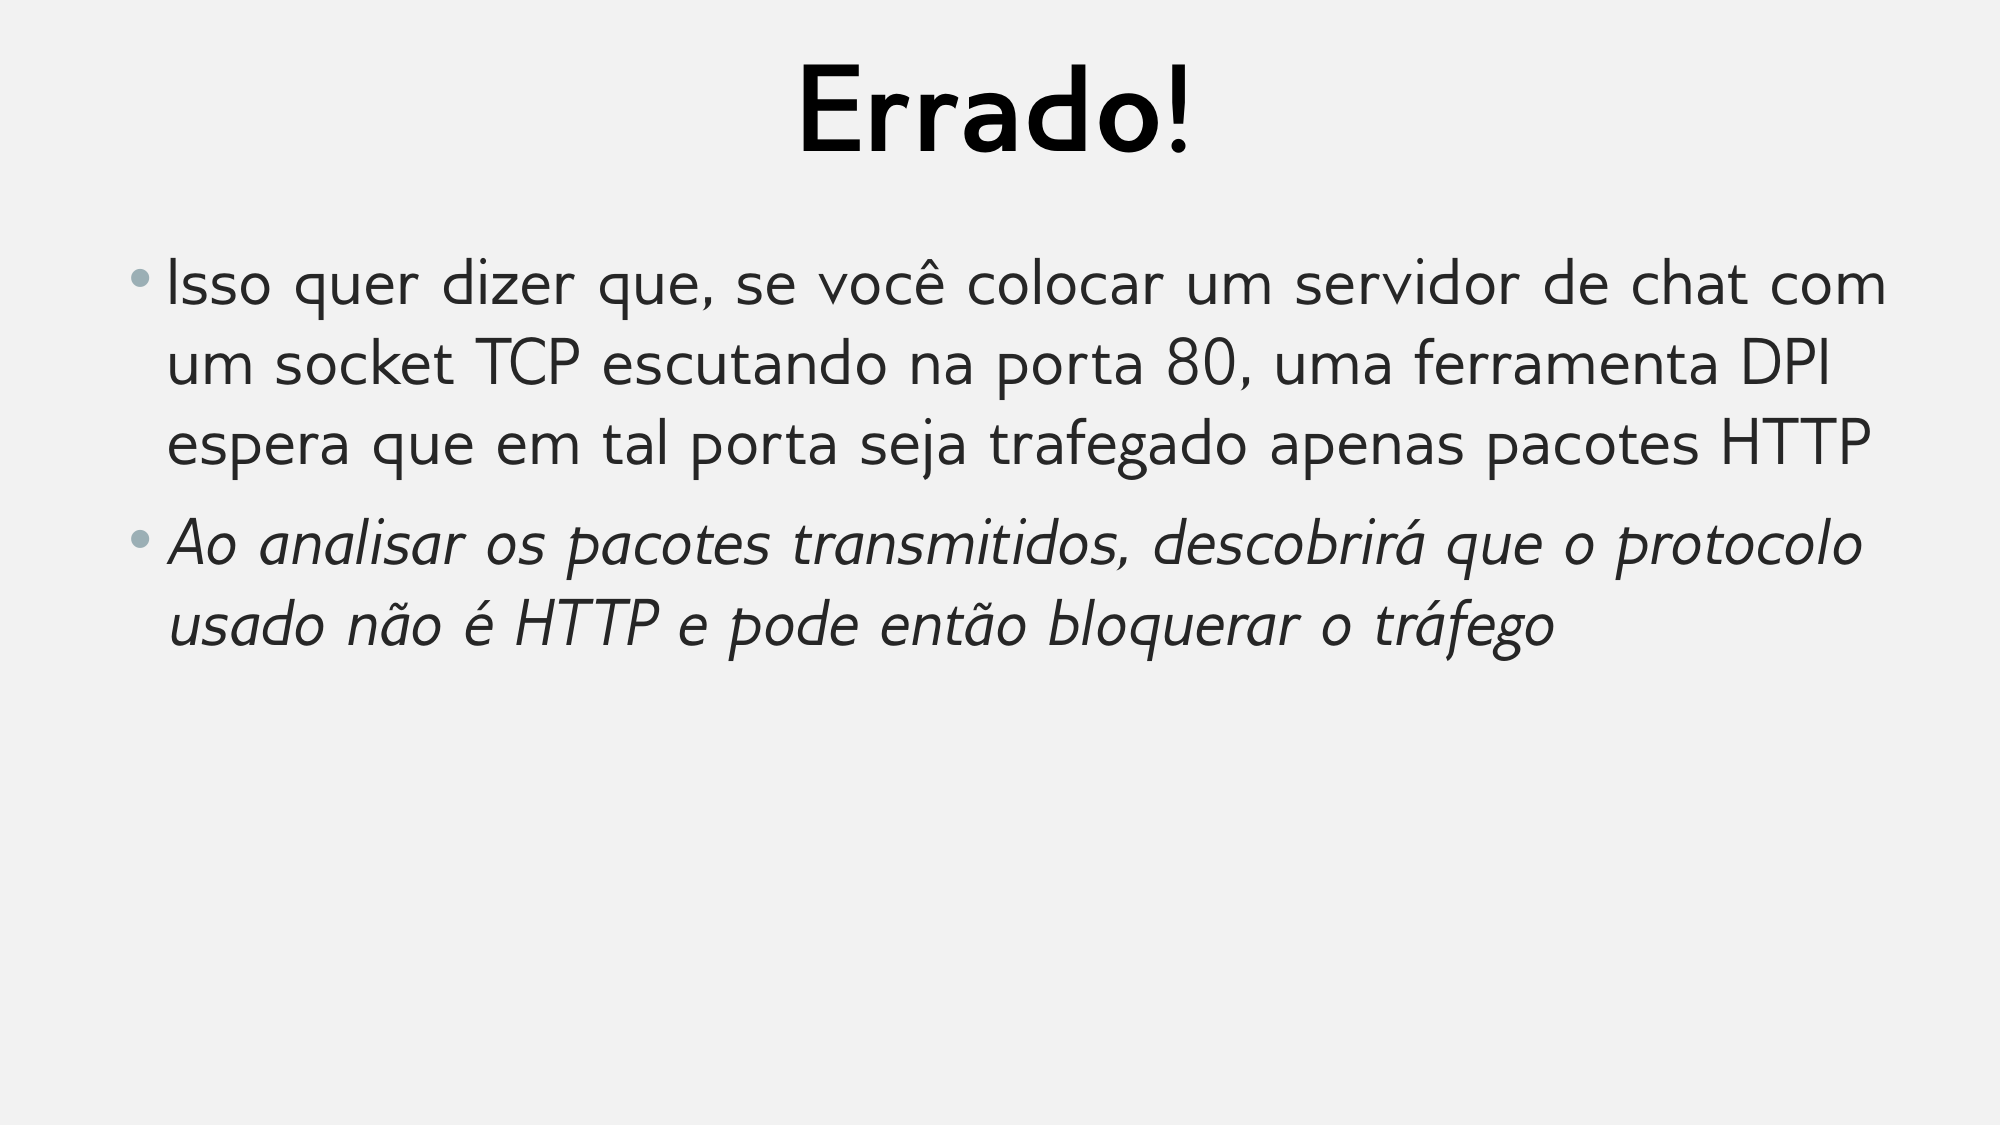

Errado!
Isso quer dizer que, se você colocar um servidor de chat com um socket TCP escutando na porta 80, uma ferramenta DPI espera que em tal porta seja trafegado apenas pacotes HTTP
Ao analisar os pacotes transmitidos, descobrirá que o protocolo usado não é HTTP e pode então bloquerar o tráfego